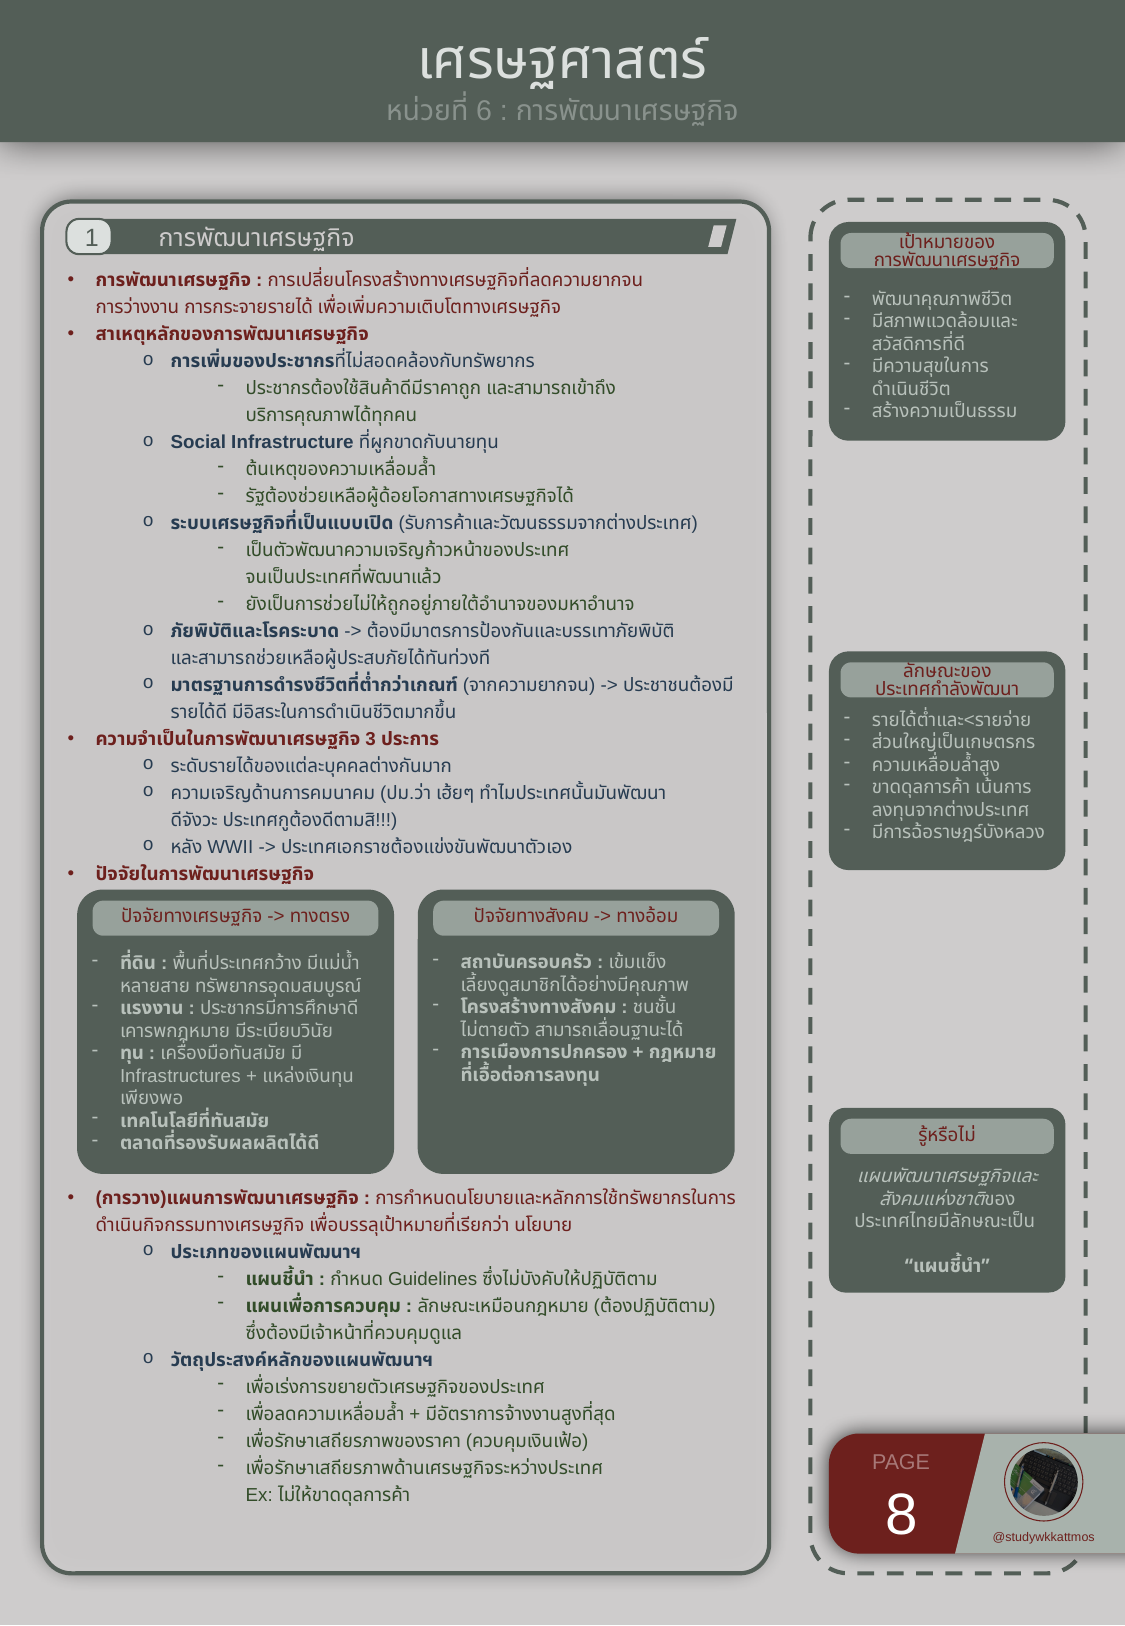

เศรษฐศาสตร์
หน่วยที่ 6 : การพัฒนาเศรษฐกิจ

1
การพัฒนาเศรษฐกิจ

เป้าหมายของ
การพัฒนาเศรษฐกิจ

พัฒนาคุณภาพชีวิต
มีสภาพแวดล้อมและสวัสดิการที่ดี
มีความสุขในการ
ดำเนินชีวิต
สร้างความเป็นธรรม
การพัฒนาเศรษฐกิจ : การเปลี่ยนโครงสร้างทางเศรษฐกิจที่ลดความยากจน
การว่างงาน การกระจายรายได้ เพื่อเพิ่มความเติบโตทางเศรษฐกิจ
สาเหตุหลักของการพัฒนาเศรษฐกิจ
การเพิ่มของประชากรที่ไม่สอดคล้องกับทรัพยากร
ประชากรต้องใช้สินค้าดีมีราคาถูก และสามารถเข้าถึง
บริการคุณภาพได้ทุกคน
Social Infrastructure ที่ผูกขาดกับนายทุน
ต้นเหตุของความเหลื่อมล้ำ
รัฐต้องช่วยเหลือผู้ด้อยโอกาสทางเศรษฐกิจได้
ระบบเศรษฐกิจที่เป็นแบบเปิด (รับการค้าและวัฒนธรรมจากต่างประเทศ)
เป็นตัวพัฒนาความเจริญก้าวหน้าของประเทศ
จนเป็นประเทศที่พัฒนาแล้ว
ยังเป็นการช่วยไม่ให้ถูกอยู่ภายใต้อำนาจของมหาอำนาจ
ภัยพิบัติและโรคระบาด -> ต้องมีมาตรการป้องกันและบรรเทาภัยพิบัติ
และสามารถช่วยเหลือผู้ประสบภัยได้ทันท่วงที
มาตรฐานการดำรงชีวิตที่ต่ำกว่าเกณฑ์ (จากความยากจน) -> ประชาชนต้องมีรายได้ดี มีอิสระในการดำเนินชีวิตมากขึ้น
ความจำเป็นในการพัฒนาเศรษฐกิจ 3 ประการ
ระดับรายได้ของแต่ละบุคคลต่างกันมาก
ความเจริญด้านการคมนาคม (ปม.ว่า เฮ้ยๆ ทำไมประเทศนั้นมันพัฒนา
ดีจังวะ ประเทศกูต้องดีตามสิ!!!)
หลัง WWII -> ประเทศเอกราชต้องแข่งขันพัฒนาตัวเอง
ปัจจัยในการพัฒนาเศรษฐกิจ

(การวาง)แผนการพัฒนาเศรษฐกิจ : การกำหนดนโยบายและหลักการใช้ทรัพยากรในการดำเนินกิจกรรมทางเศรษฐกิจ เพื่อบรรลุเป้าหมายที่เรียกว่า นโยบาย
ประเภทของแผนพัฒนาฯ
แผนชี้นำ : กำหนด Guidelines ซึ่งไม่บังคับให้ปฏิบัติตาม
แผนเพื่อการควบคุม : ลักษณะเหมือนกฎหมาย (ต้องปฏิบัติตาม) ซึ่งต้องมีเจ้าหน้าที่ควบคุมดูแล
วัตถุประสงค์หลักของแผนพัฒนาฯ
เพื่อเร่งการขยายตัวเศรษฐกิจของประเทศ
เพื่อลดความเหลื่อมล้ำ + มีอัตราการจ้างงานสูงที่สุด
เพื่อรักษาเสถียรภาพของราคา (ควบคุมเงินเฟ้อ)
เพื่อรักษาเสถียรภาพด้านเศรษฐกิจระหว่างประเทศ
Ex: ไม่ให้ขาดดุลการค้า

ลักษณะของ
ประเทศกำลังพัฒนา

รายได้ต่ำและ<รายจ่าย
ส่วนใหญ่เป็นเกษตรกร
ความเหลื่อมล้ำสูง
ขาดดุลการค้า เน้นการลงทุนจากต่างประเทศ
มีการฉ้อราษฎร์บังหลวง

ปัจจัยทางเศรษฐกิจ -> ทางตรง
ที่ดิน : พื้นที่ประเทศกว้าง มีแม่น้ำหลายสาย ทรัพยากรอุดมสมบูรณ์
แรงงาน : ประชากรมีการศึกษาดี เคารพกฎหมาย มีระเบียบวินัย
ทุน : เครื่องมือทันสมัย มี Infrastructures + แหล่งเงินทุนเพียงพอ
เทคโนโลยีที่ทันสมัย
ตลาดที่รองรับผลผลิตได้ดี

ปัจจัยทางสังคม -> ทางอ้อม
สถาบันครอบครัว : เข้มแข็ง
เลี้ยงดูสมาชิกได้อย่างมีคุณภาพ
โครงสร้างทางสังคม : ชนชั้น
ไม่ตายตัว สามารถเลื่อนฐานะได้
การเมืองการปกครอง + กฎหมายที่เอื้อต่อการลงทุน

รู้หรือไม่
แผนพัฒนาเศรษฐกิจและสังคมแห่งชาติของ
ประเทศไทยมีลักษณะเป็น
“แผนชี้นำ”

PAGE

8
@studywkkattmos